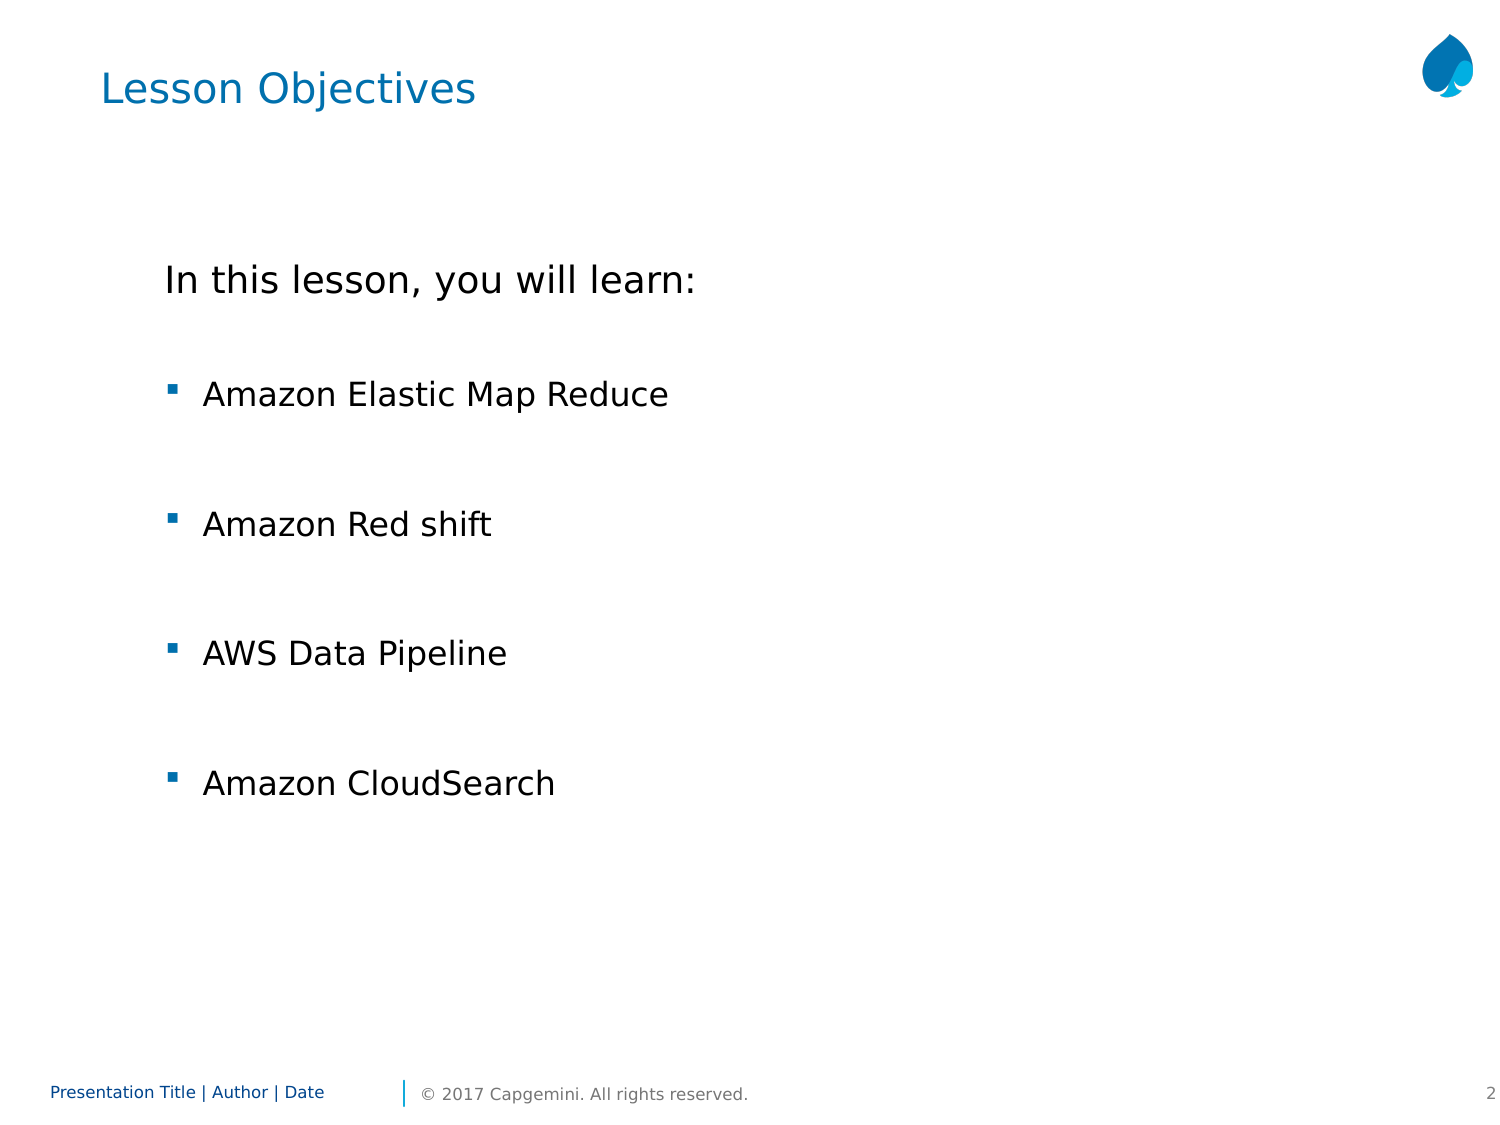

Lesson Objectives
In this lesson, you will learn:

Amazon Elastic Map Reduce

Amazon Red shift

AWS Data Pipeline

Amazon CloudSearch